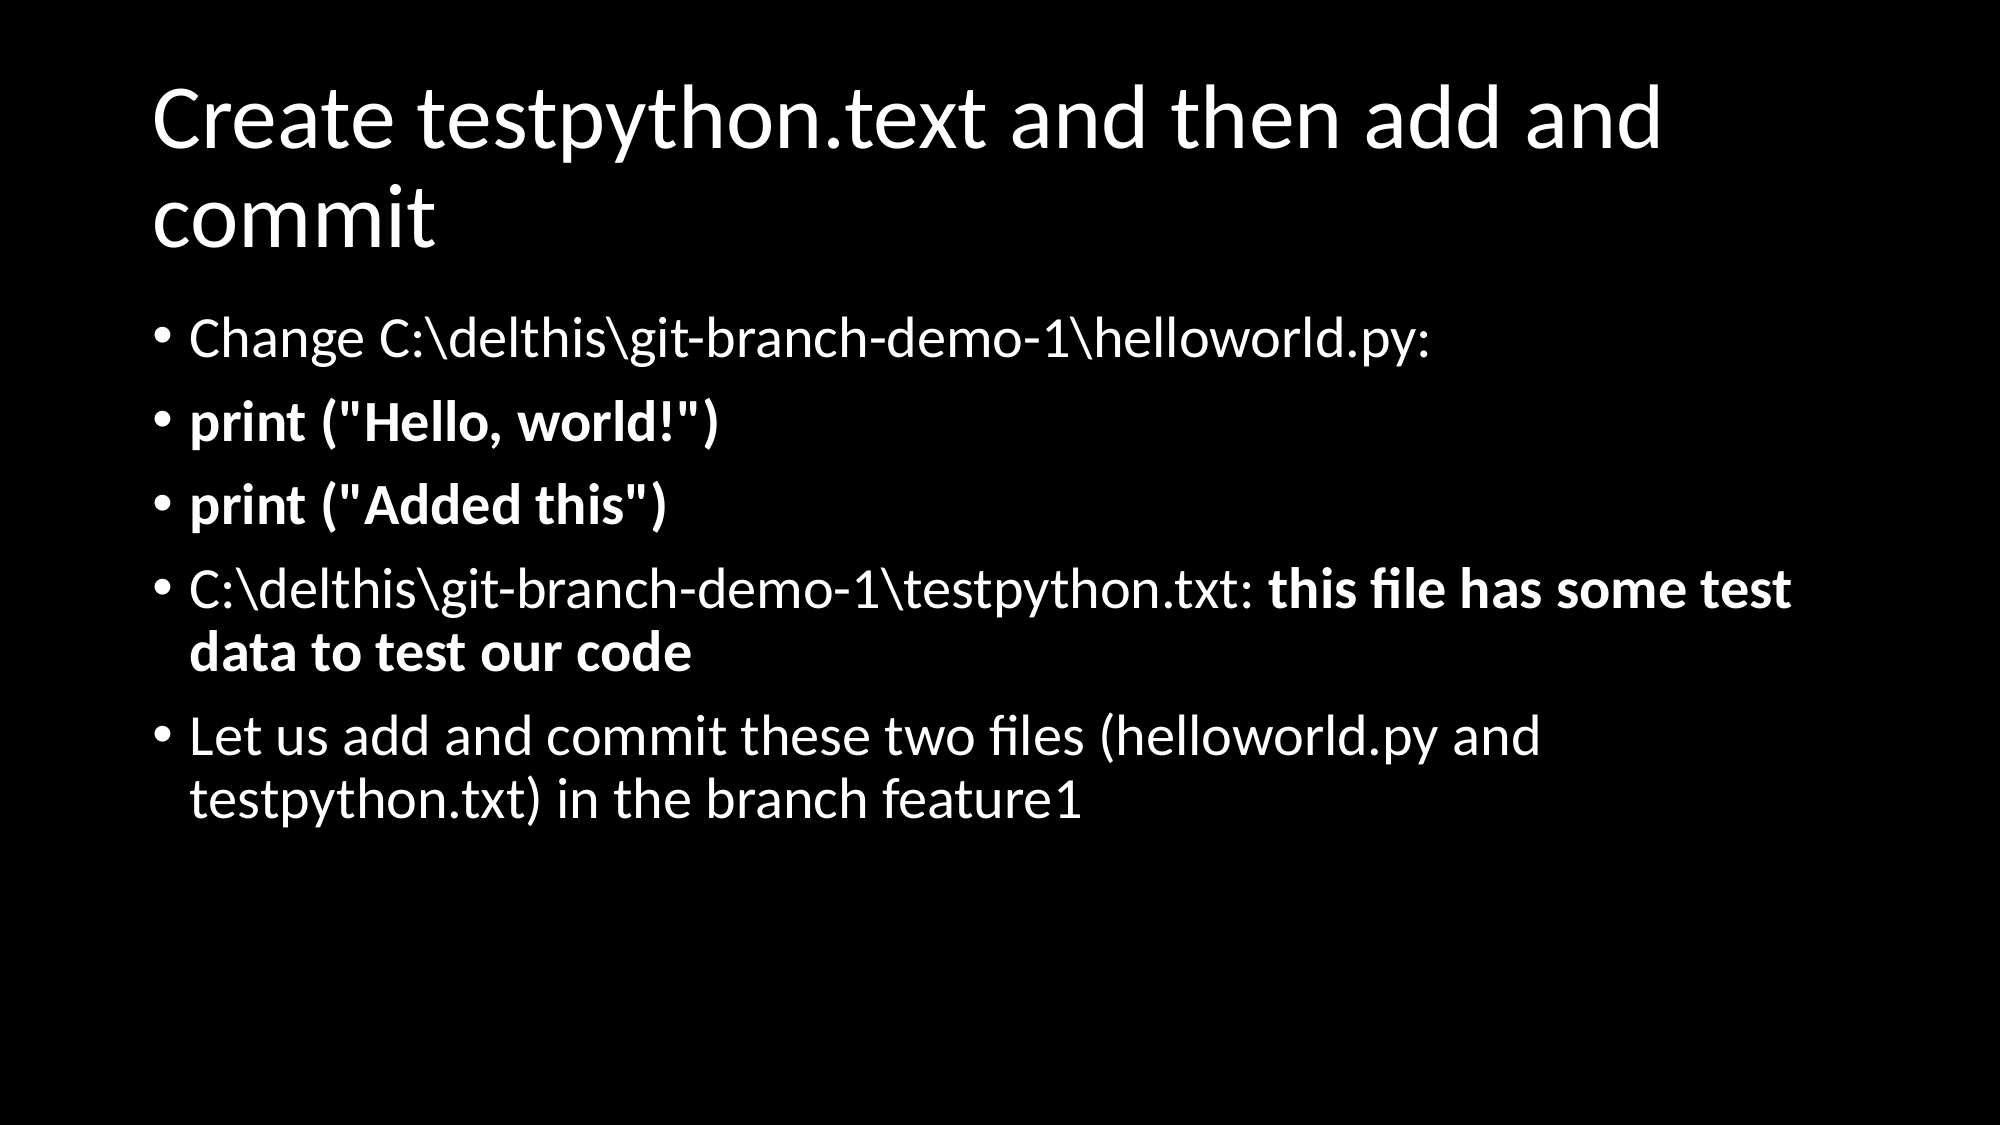

# Create testpython.text and then add and commit
Change C:\delthis\git-branch-demo-1\helloworld.py:
print ("Hello, world!")
print ("Added this")
C:\delthis\git-branch-demo-1\testpython.txt: this file has some test data to test our code
Let us add and commit these two files (helloworld.py and testpython.txt) in the branch feature1